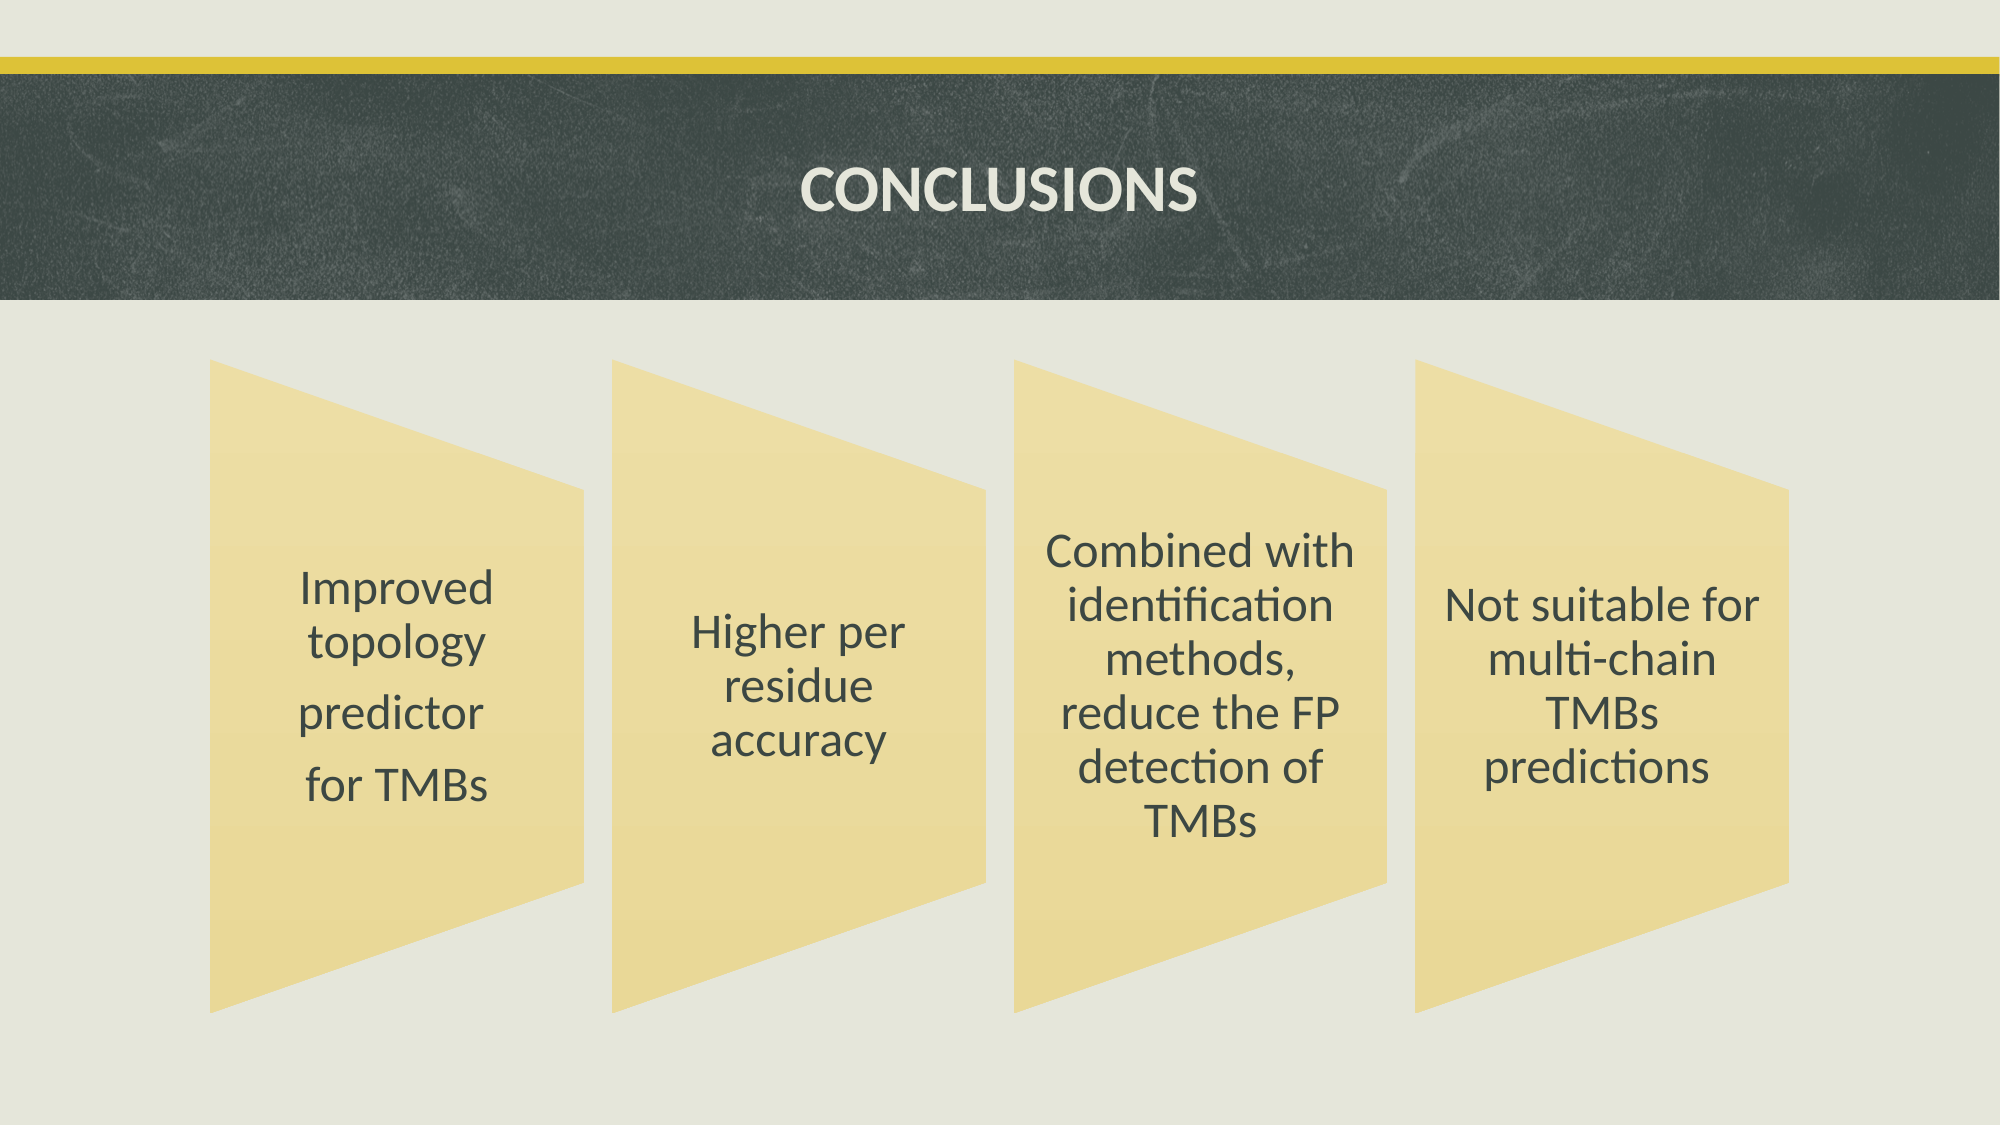

# CONCLUSIONS
Improved topology
predictor
for TMBs
Higher per residue accuracy
Combined with identification methods, reduce the FP detection of TMBs
Not suitable for multi-chain TMBs predictions